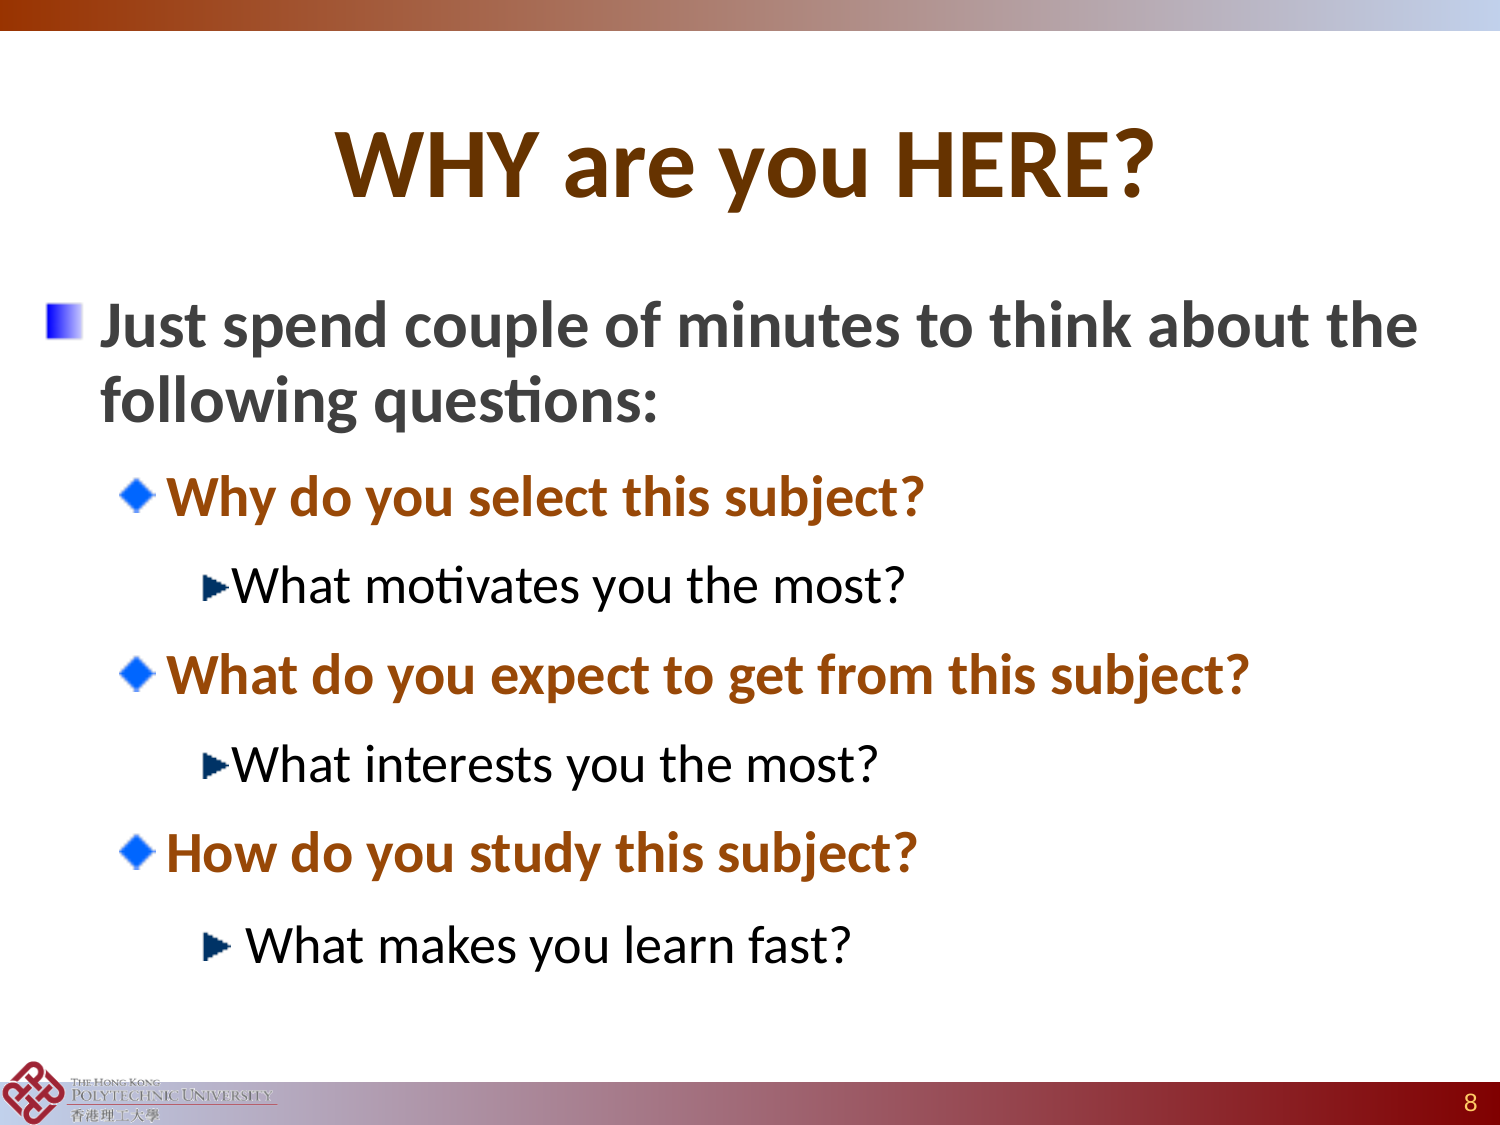

# WHY are you HERE?
Just spend couple of minutes to think about the following questions:
Why do you select this subject?
What motivates you the most?
What do you expect to get from this subject?
What interests you the most?
How do you study this subject?
 What makes you learn fast?